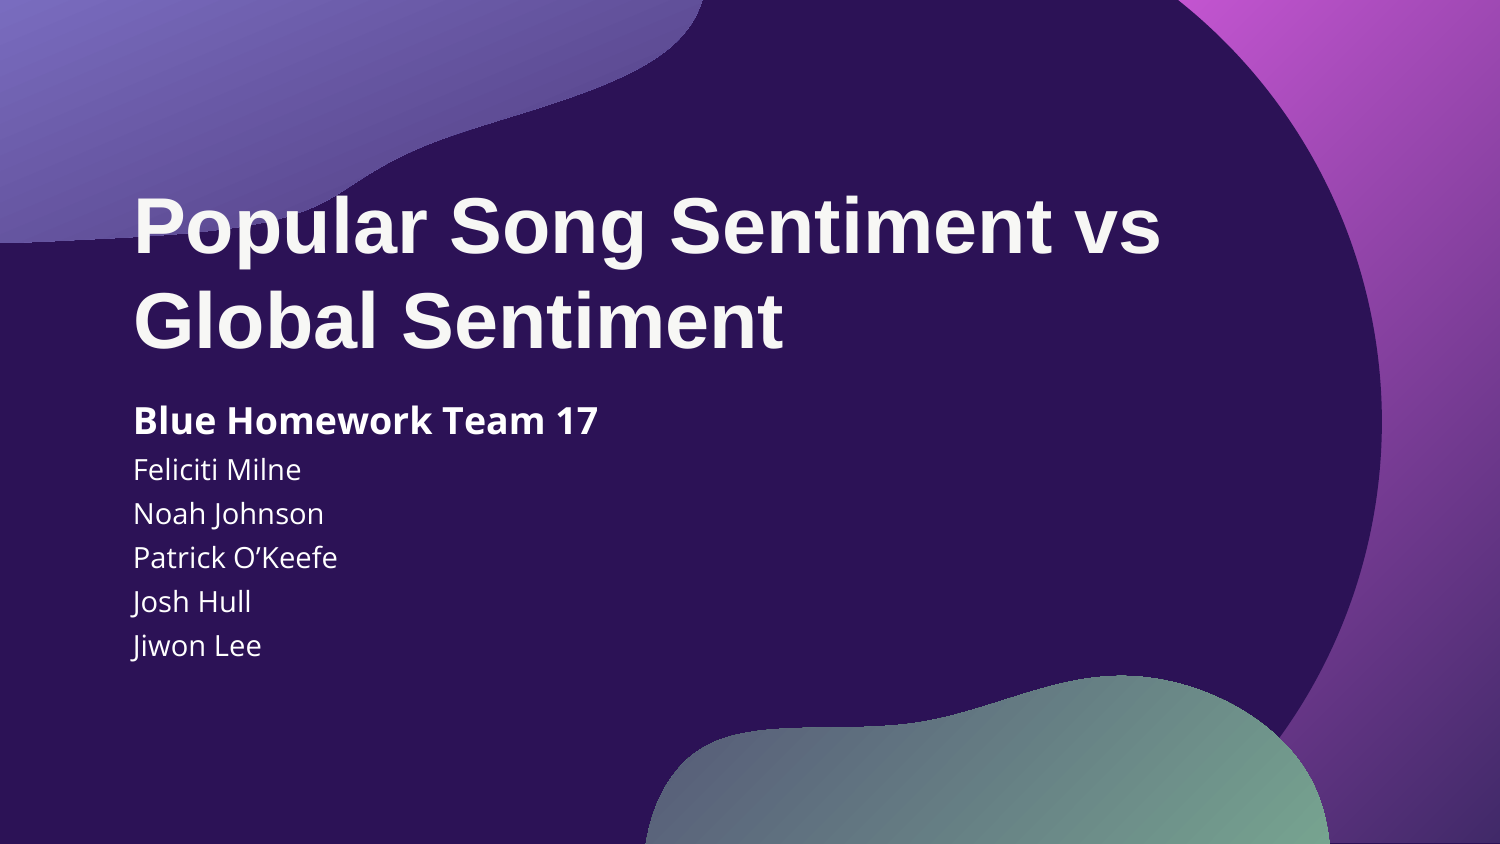

# Popular Song Sentiment vs Global Sentiment
Blue Homework Team 17
Feliciti Milne
Noah Johnson
Patrick O’Keefe
Josh Hull
Jiwon Lee